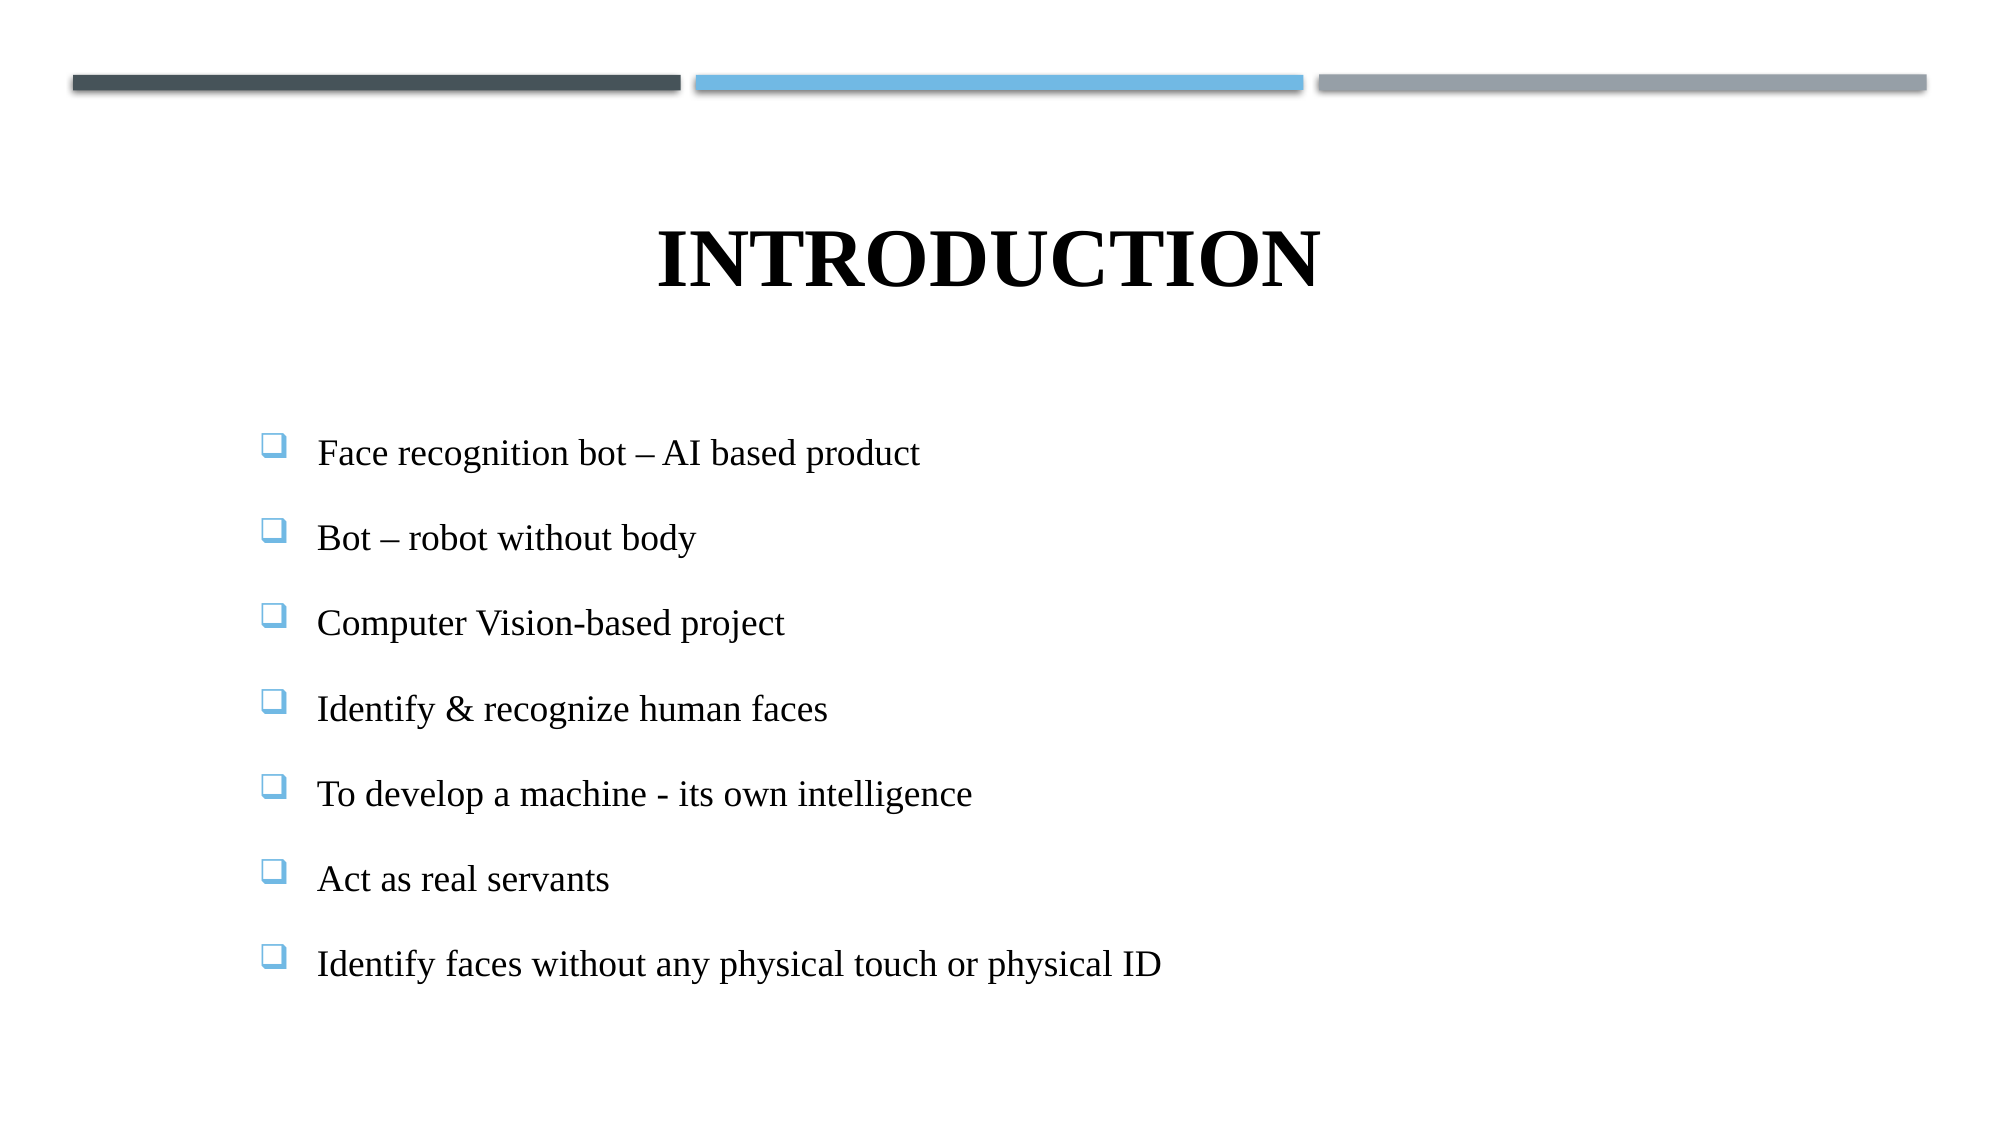

# INTRODUCTION
 Face recognition bot – AI based product
 Bot – robot without body
 Computer Vision-based project
 Identify & recognize human faces
 To develop a machine - its own intelligence
 Act as real servants
 Identify faces without any physical touch or physical ID

2